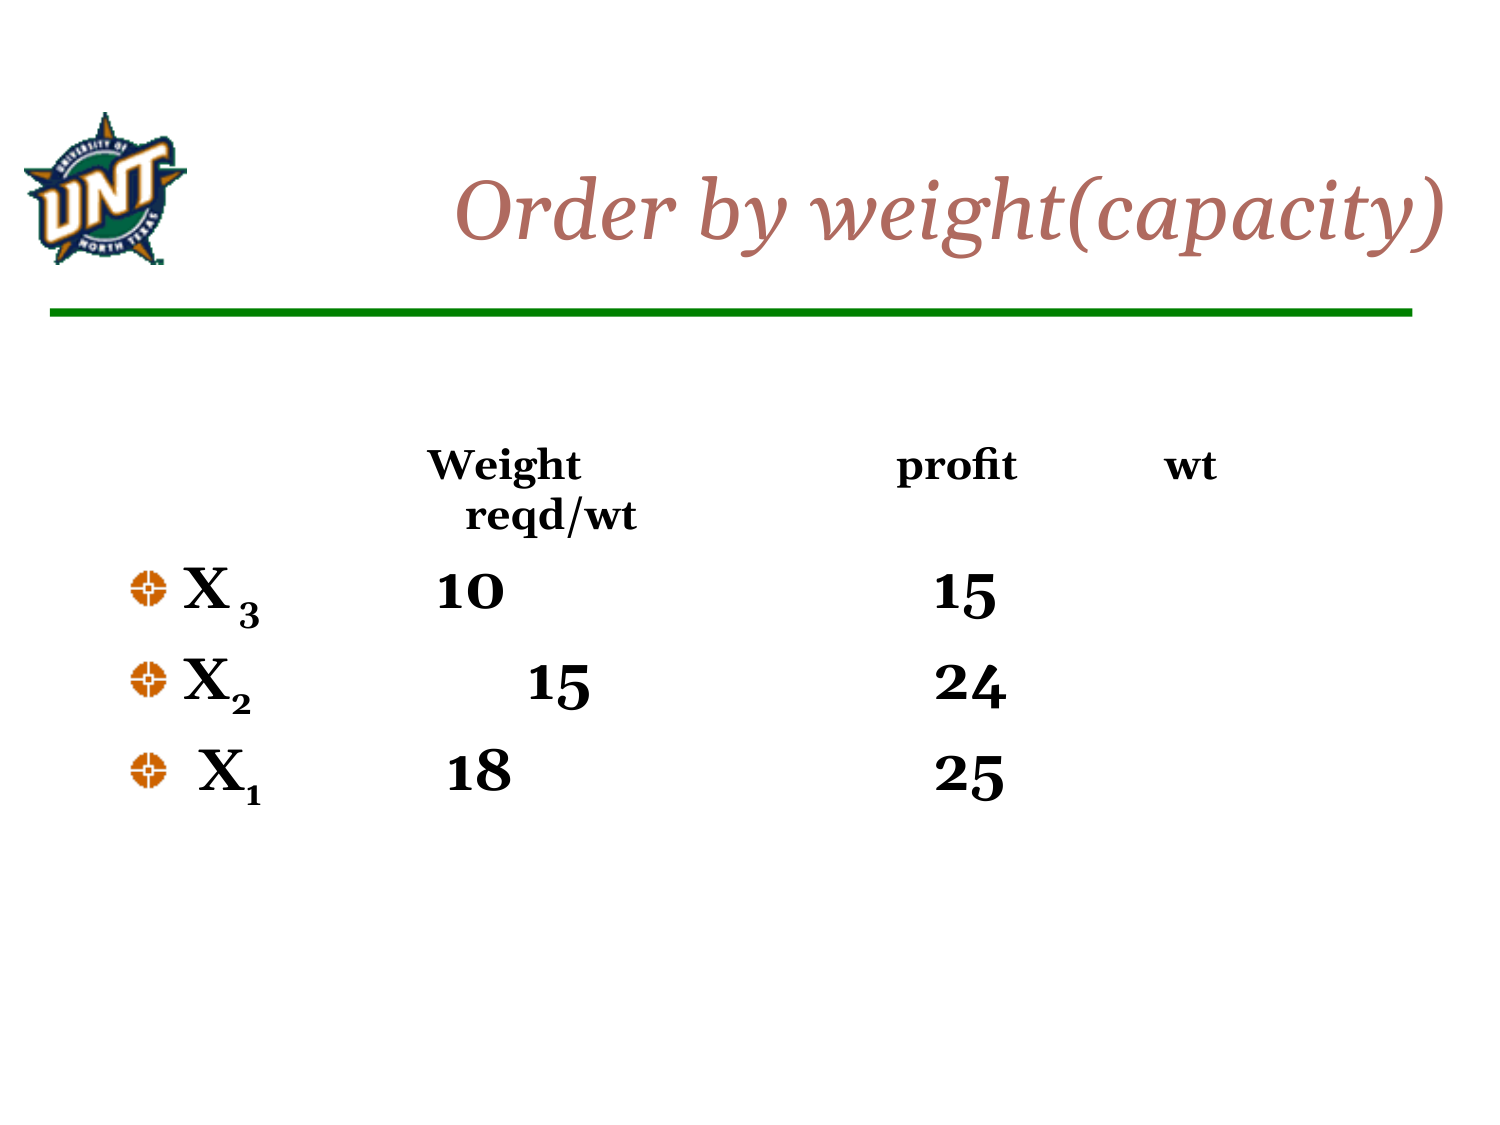

# Order by weight(capacity)

Weight                              profit              wt reqd/wt
X 3                    10			15
X2		   15			24
 X1                  18			25